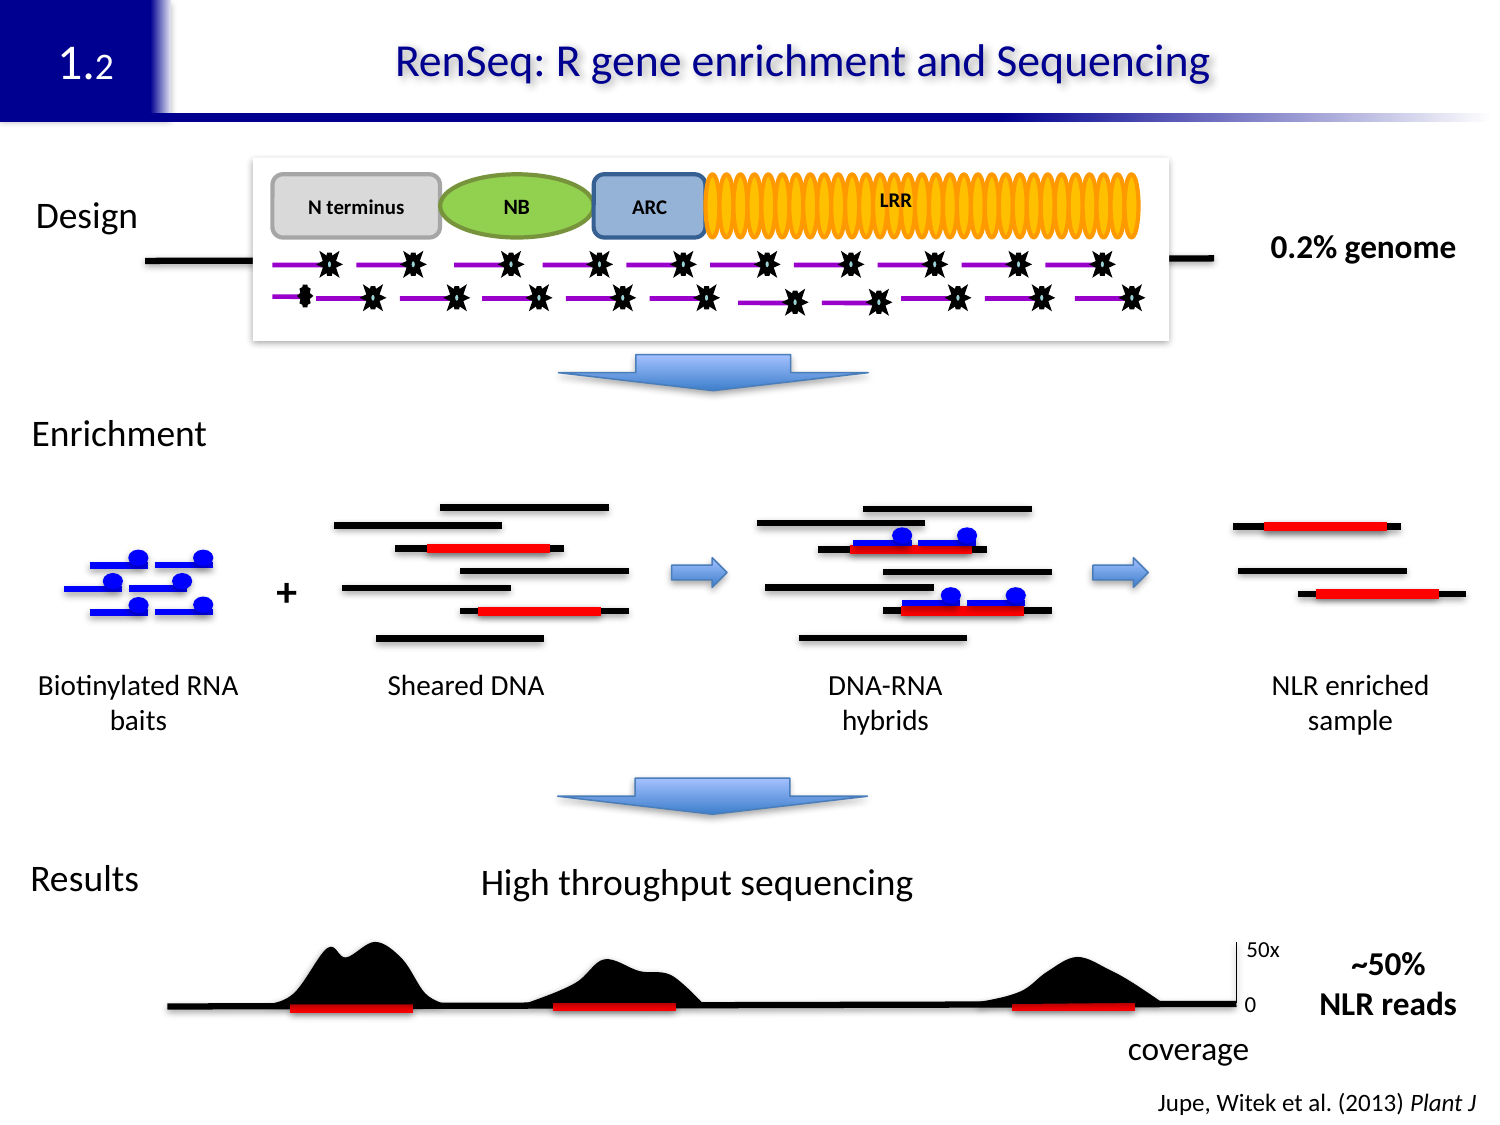

1.2
RenSeq: R gene enrichment and Sequencing

N terminus
NB
ARC
LRR

Design
NLRs
0.2% genome
RNA baits

Enrichment

+

Biotinylated RNA baits
Sheared DNA
DNA-RNA
hybrids
NLR enriched
sample

Results
High throughput sequencing
50x
~50%
NLR reads

coverage
0
Jupe, Witek et al. (2013) Plant J